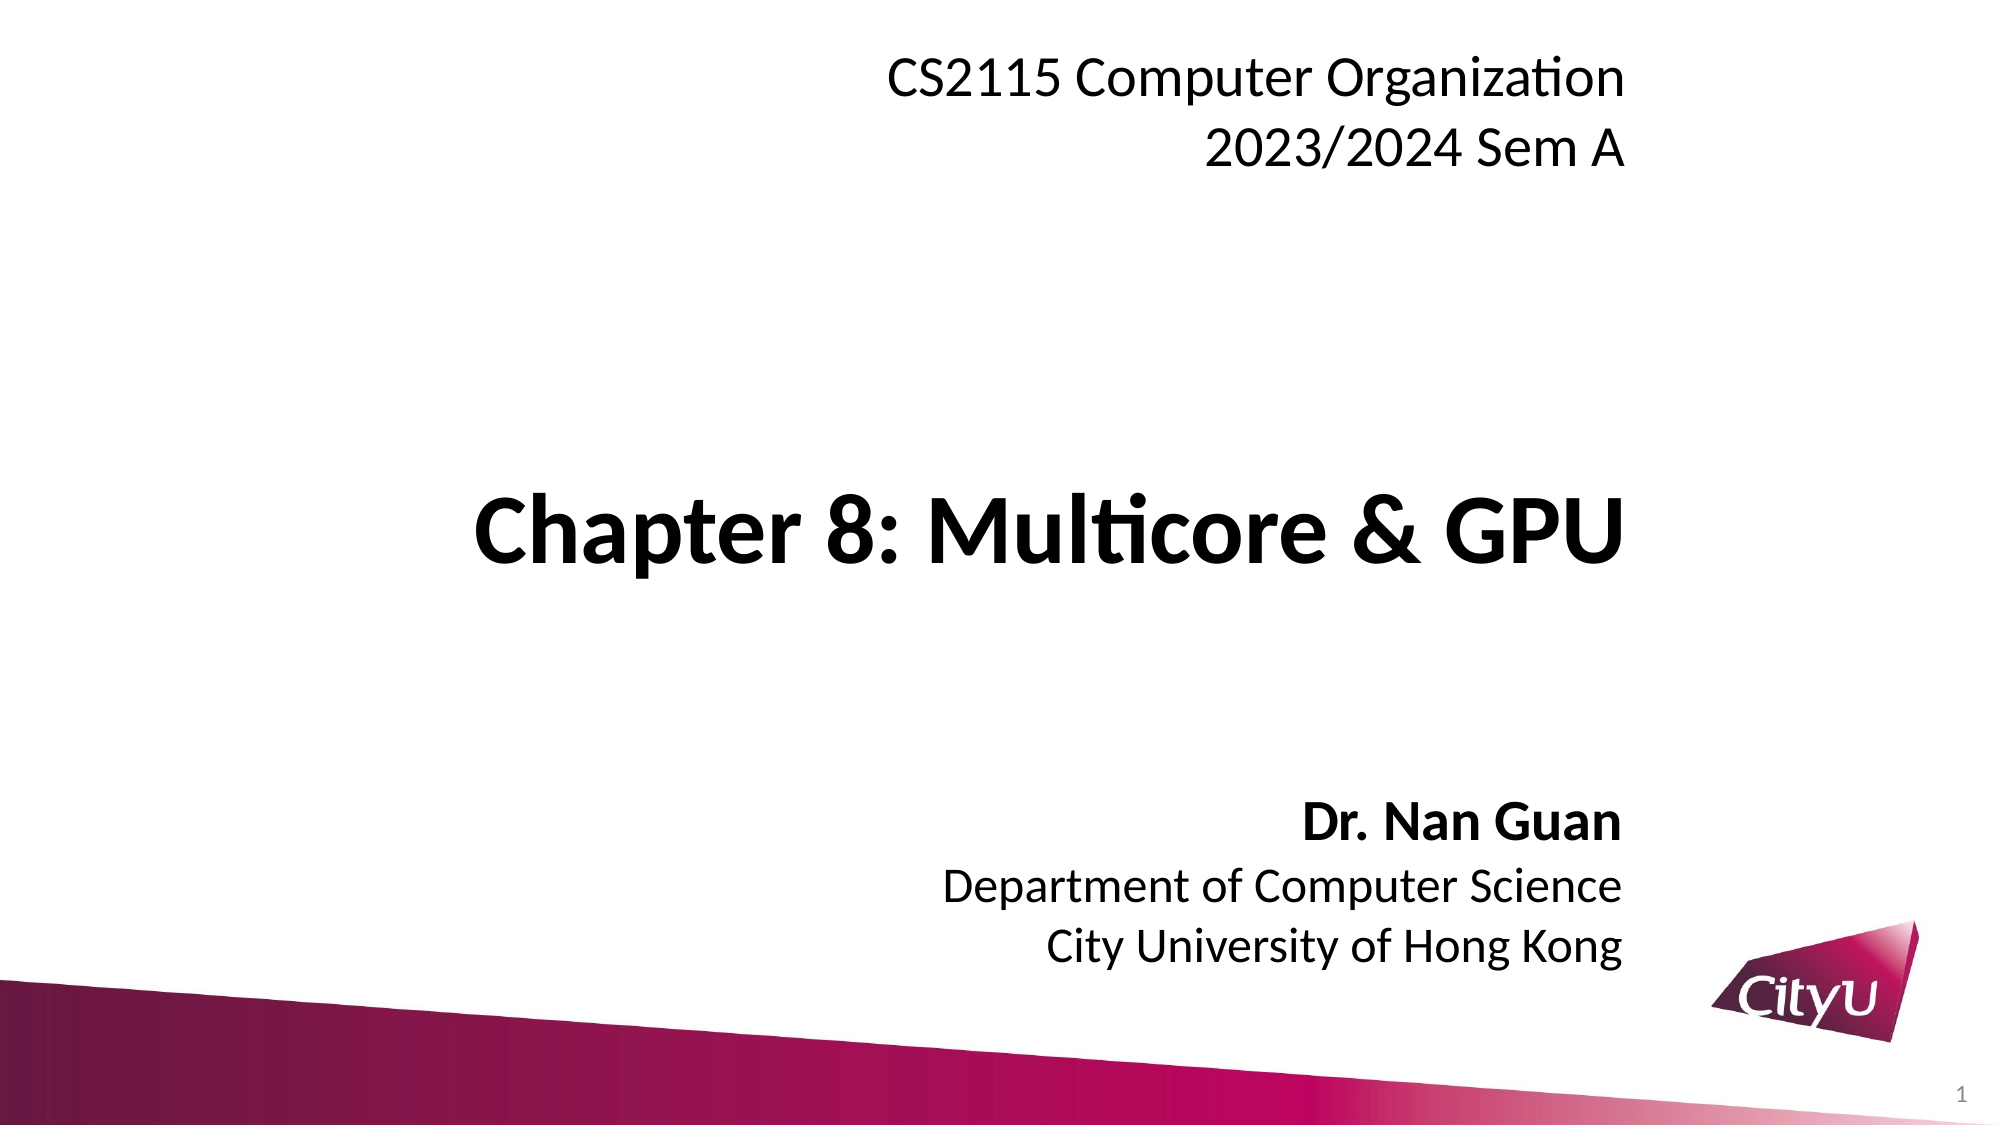

# CS2115 Computer Organization 2023/2024 Sem A
Chapter 8: Multicore & GPU
Dr. Nan Guan
Department of Computer Science
City University of Hong Kong
1